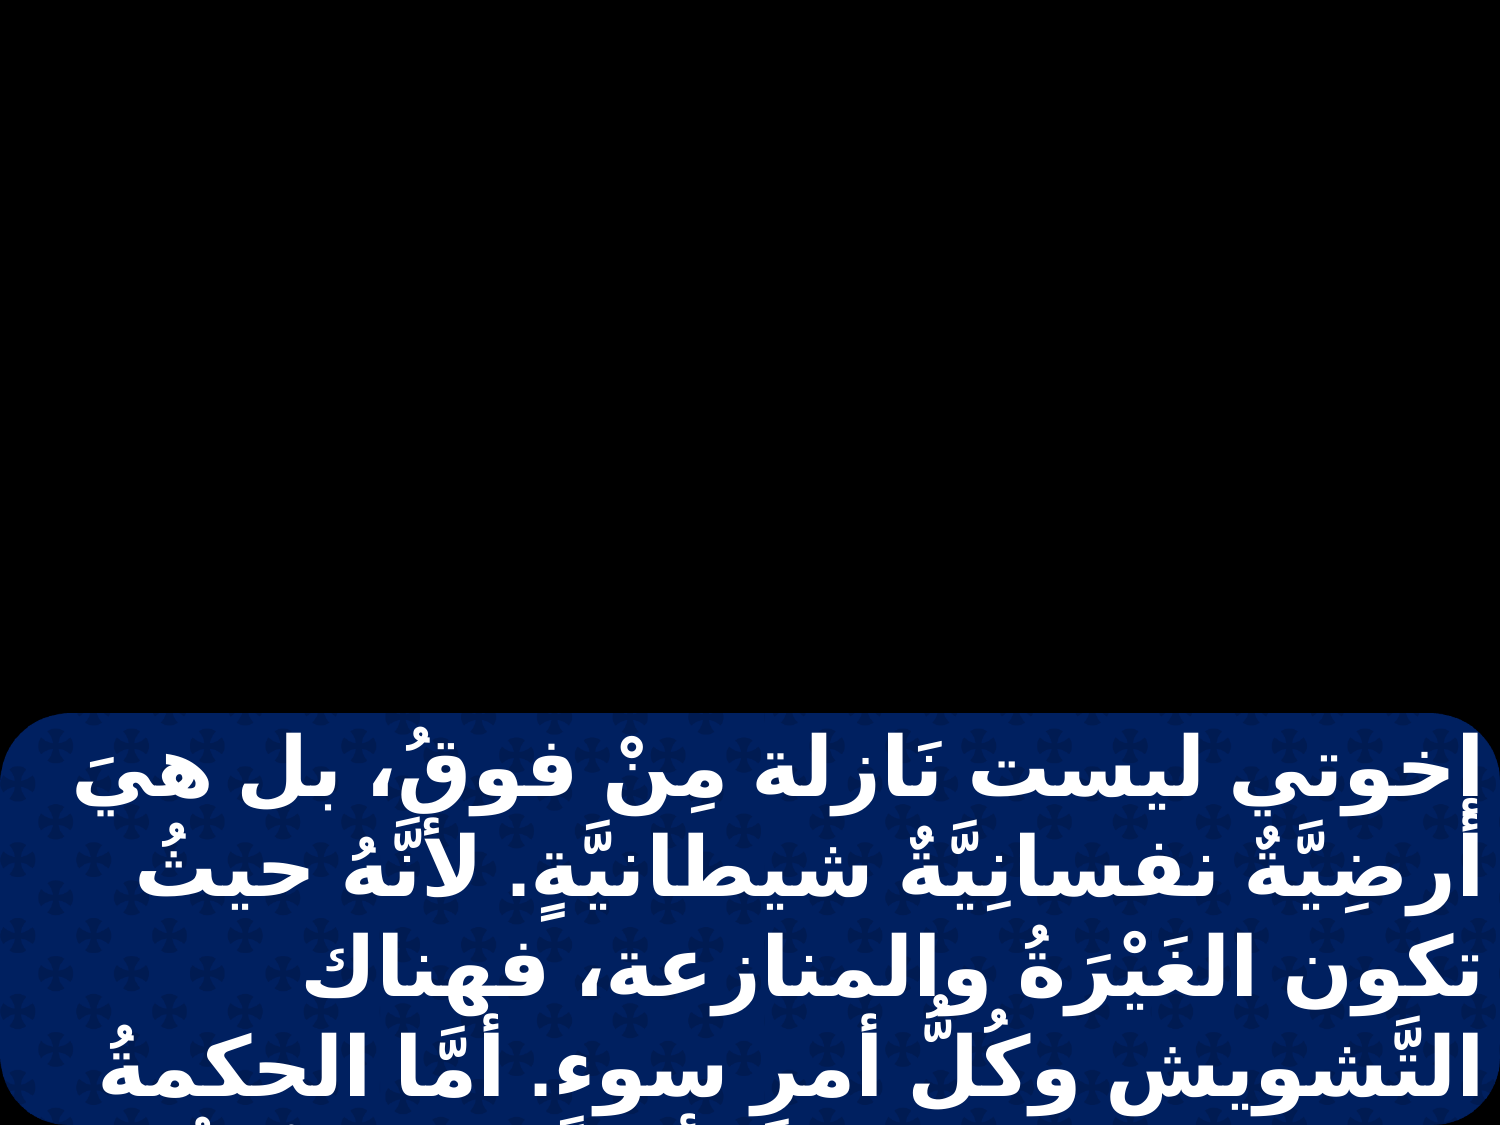

إخوتي ليست نَازلة مِنْ فوقُ، بل هيَ أرضِيَّةٌ نفسانِيَّةٌ شيطانيَّةٍ. لأنَّهُ حيثُ تكون الغَيْرَةُ والمنازعة، فهناك التَّشويش وكُلُّ أمرٍ سوء. أمَّا الحكمةُ التي مِنْ فوقُ فإنها أوَّلاً طاهِرةٌ، ثُمَّ مُسالِمةٌ،